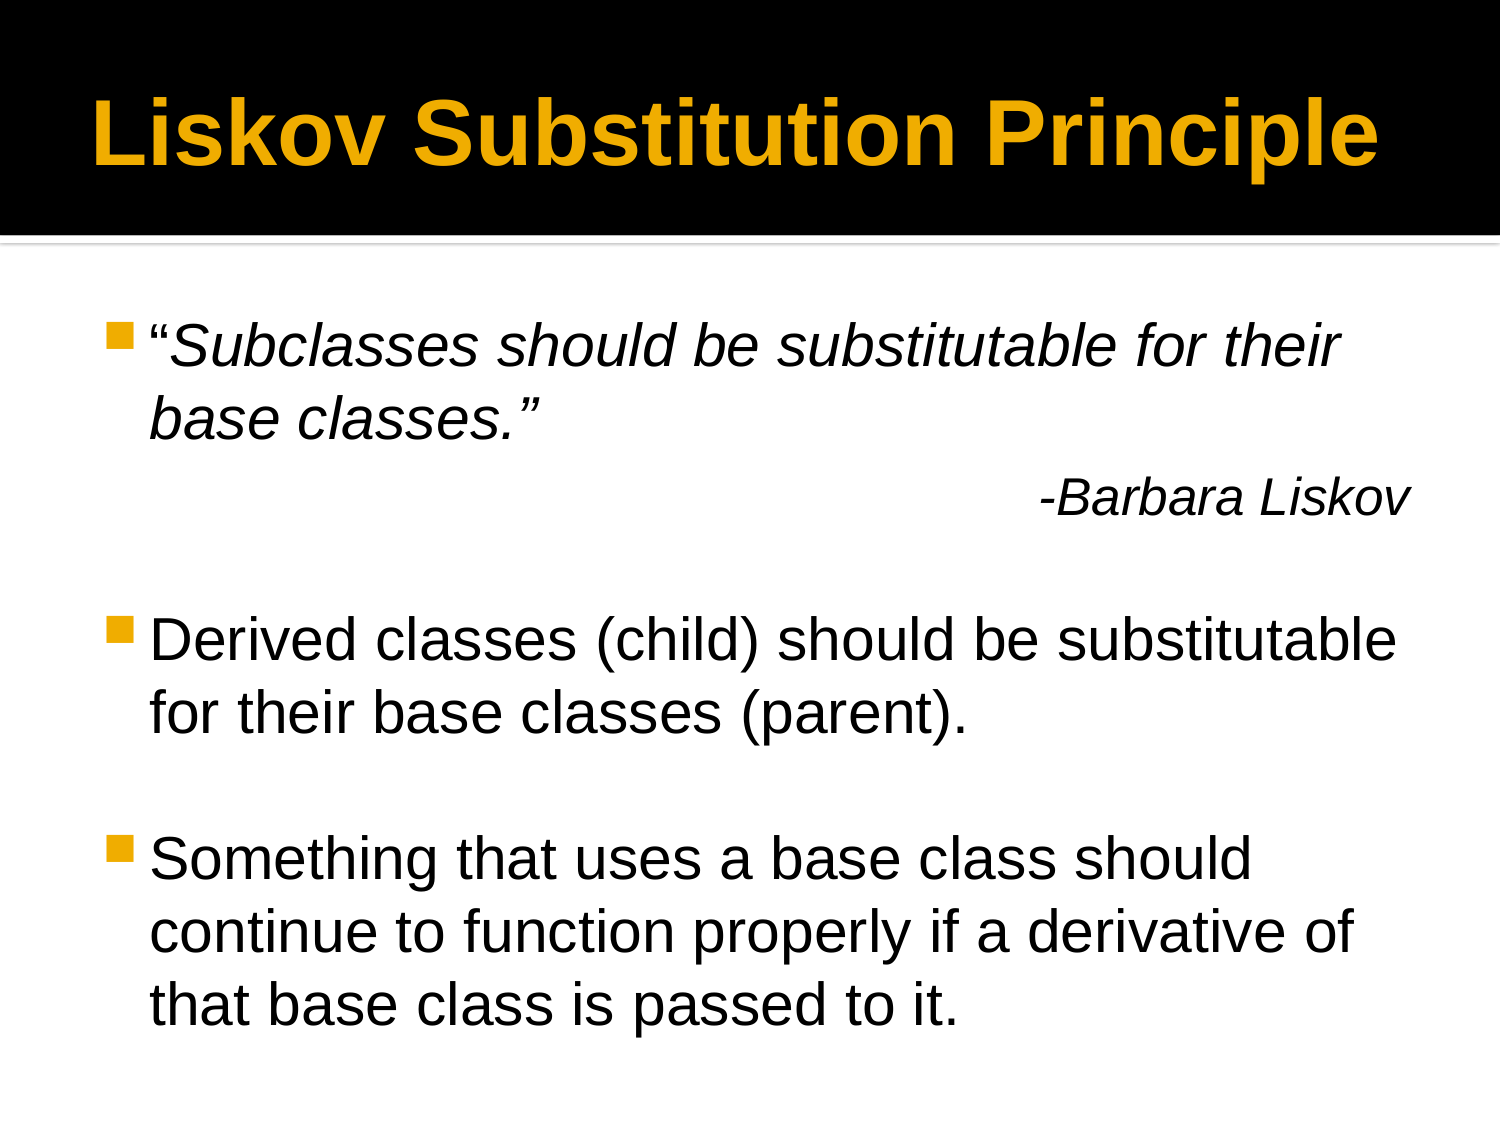

# Liskov Substitution Principle
“Subclasses should be substitutable for their base classes.”
-Barbara Liskov

Derived classes (child) should be substitutable for their base classes (parent).

Something that uses a base class should continue to function properly if a derivative of that base class is passed to it.